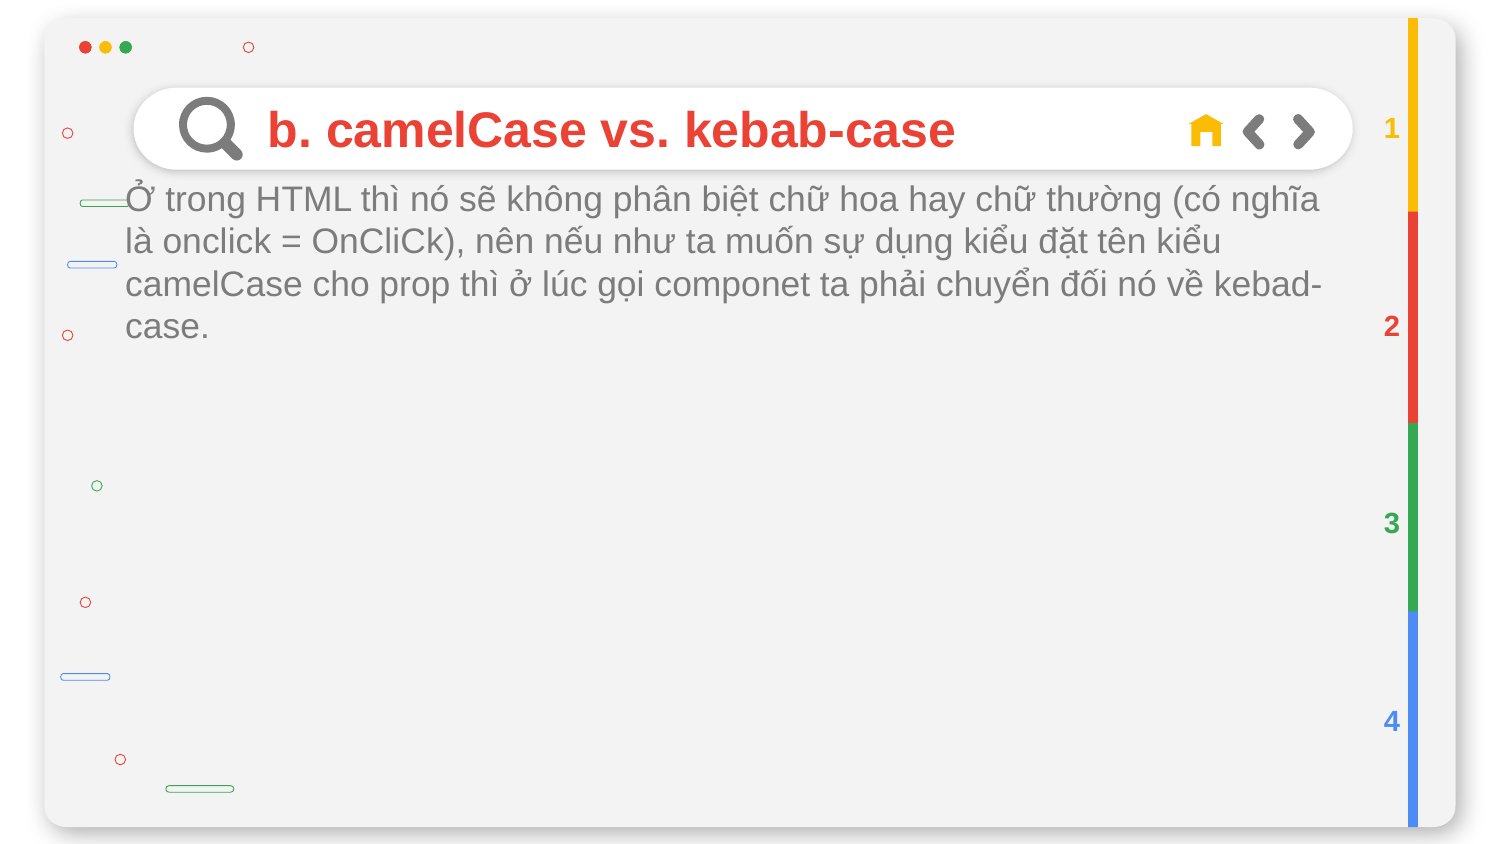

# b. camelCase vs. kebab-case
1

Ở trong HTML thì nó sẽ không phân biệt chữ hoa hay chữ thường (có nghĩa là onclick = OnCliCk), nên nếu như ta muốn sự dụng kiểu đặt tên kiểu camelCase cho prop thì ở lúc gọi componet ta phải chuyển đối nó về kebad-case.
2

3

4